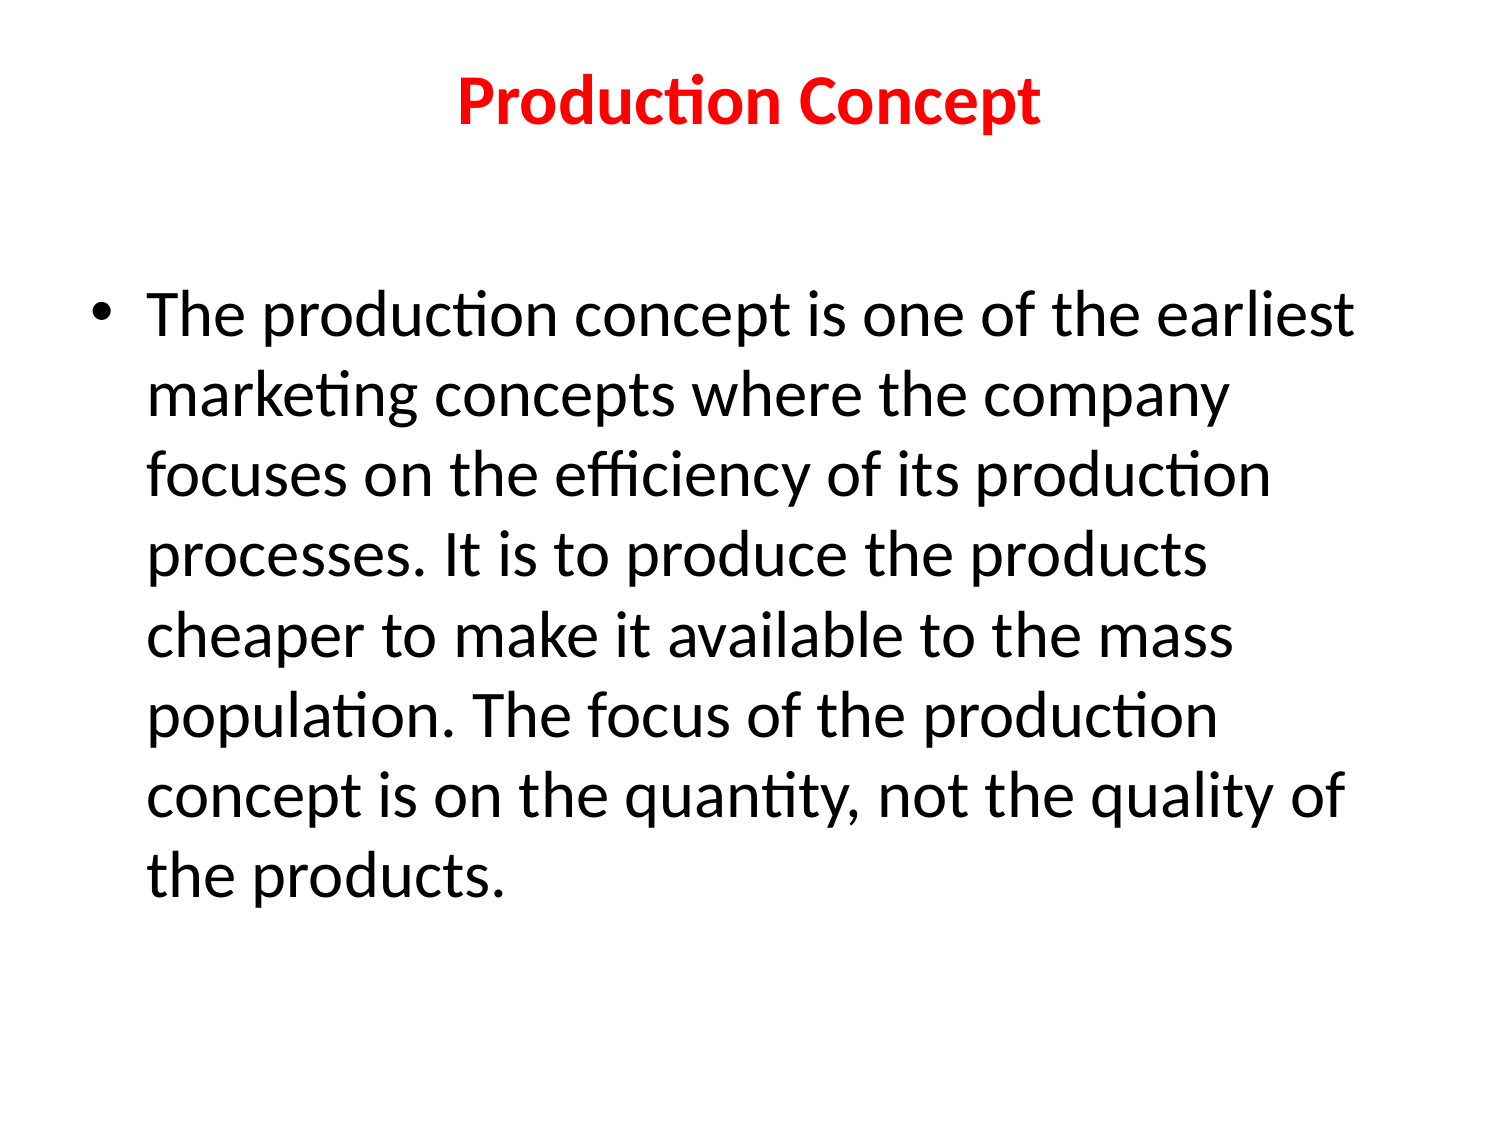

# Production Concept
The production concept is one of the earliest marketing concepts where the company focuses on the efficiency of its production processes. It is to produce the products cheaper to make it available to the mass population. The focus of the production concept is on the quantity, not the quality of the products.